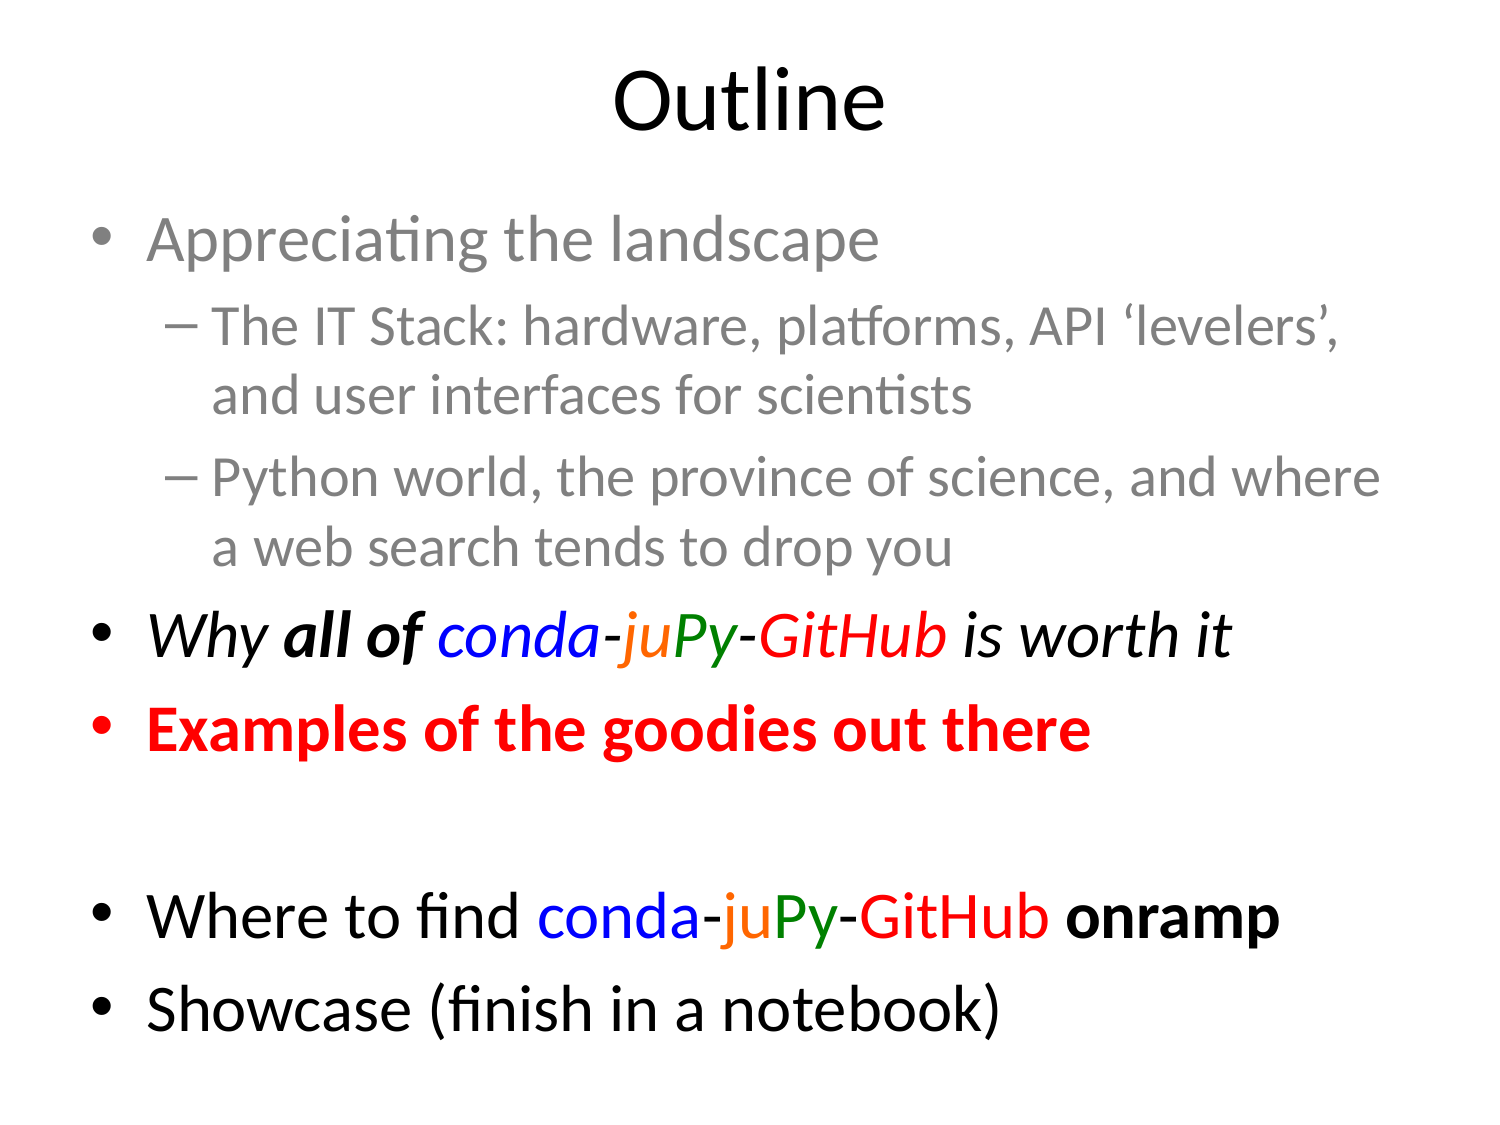

# Outline
Appreciating the landscape
The IT Stack: hardware, platforms, API ‘levelers’, and user interfaces for scientists
Python world, the province of science, and where a web search tends to drop you
Why all of conda-juPy-GitHub is worth it
Examples of the goodies out there

Where to find conda-juPy-GitHub onramp
Showcase (finish in a notebook)